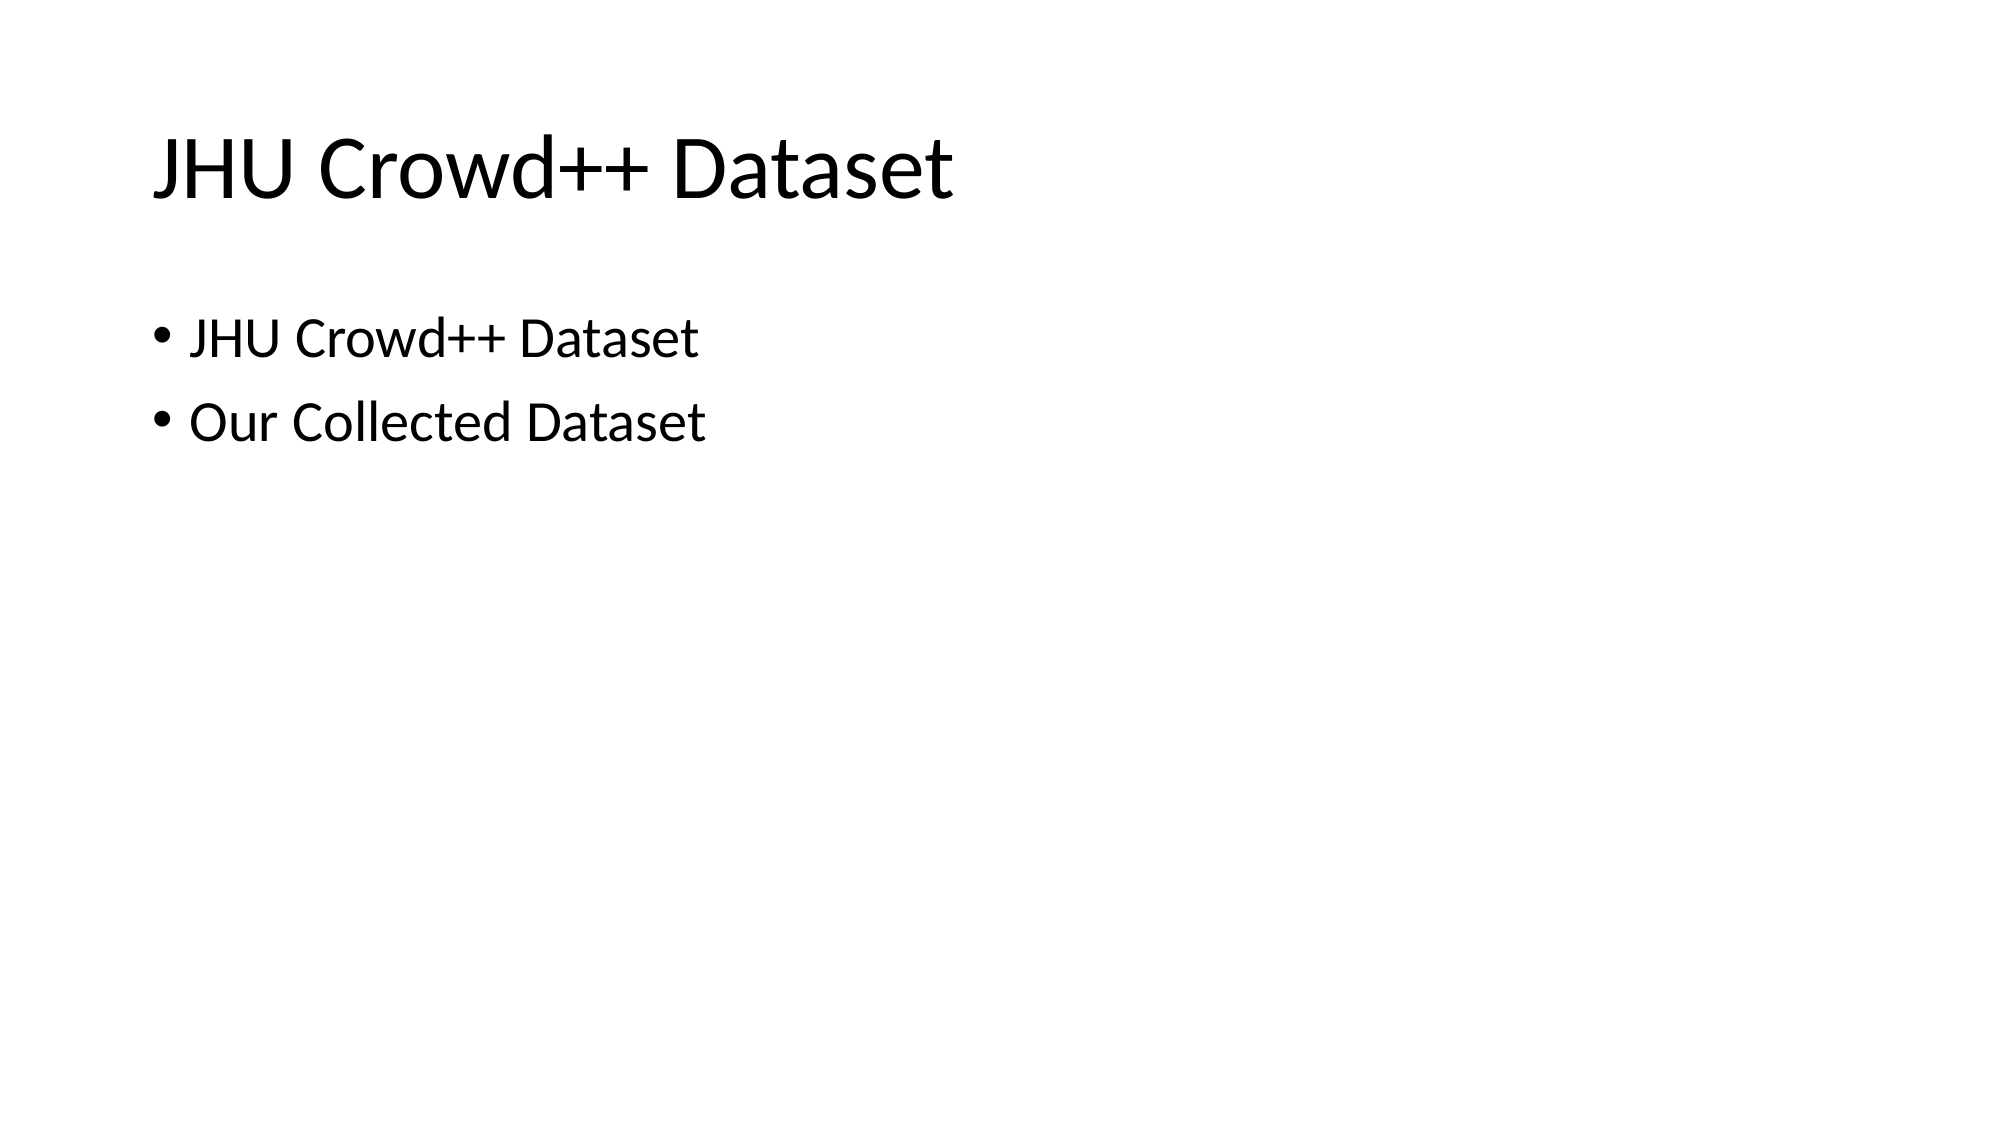

# JHU Crowd++ Dataset
JHU Crowd++ Dataset
Our Collected Dataset